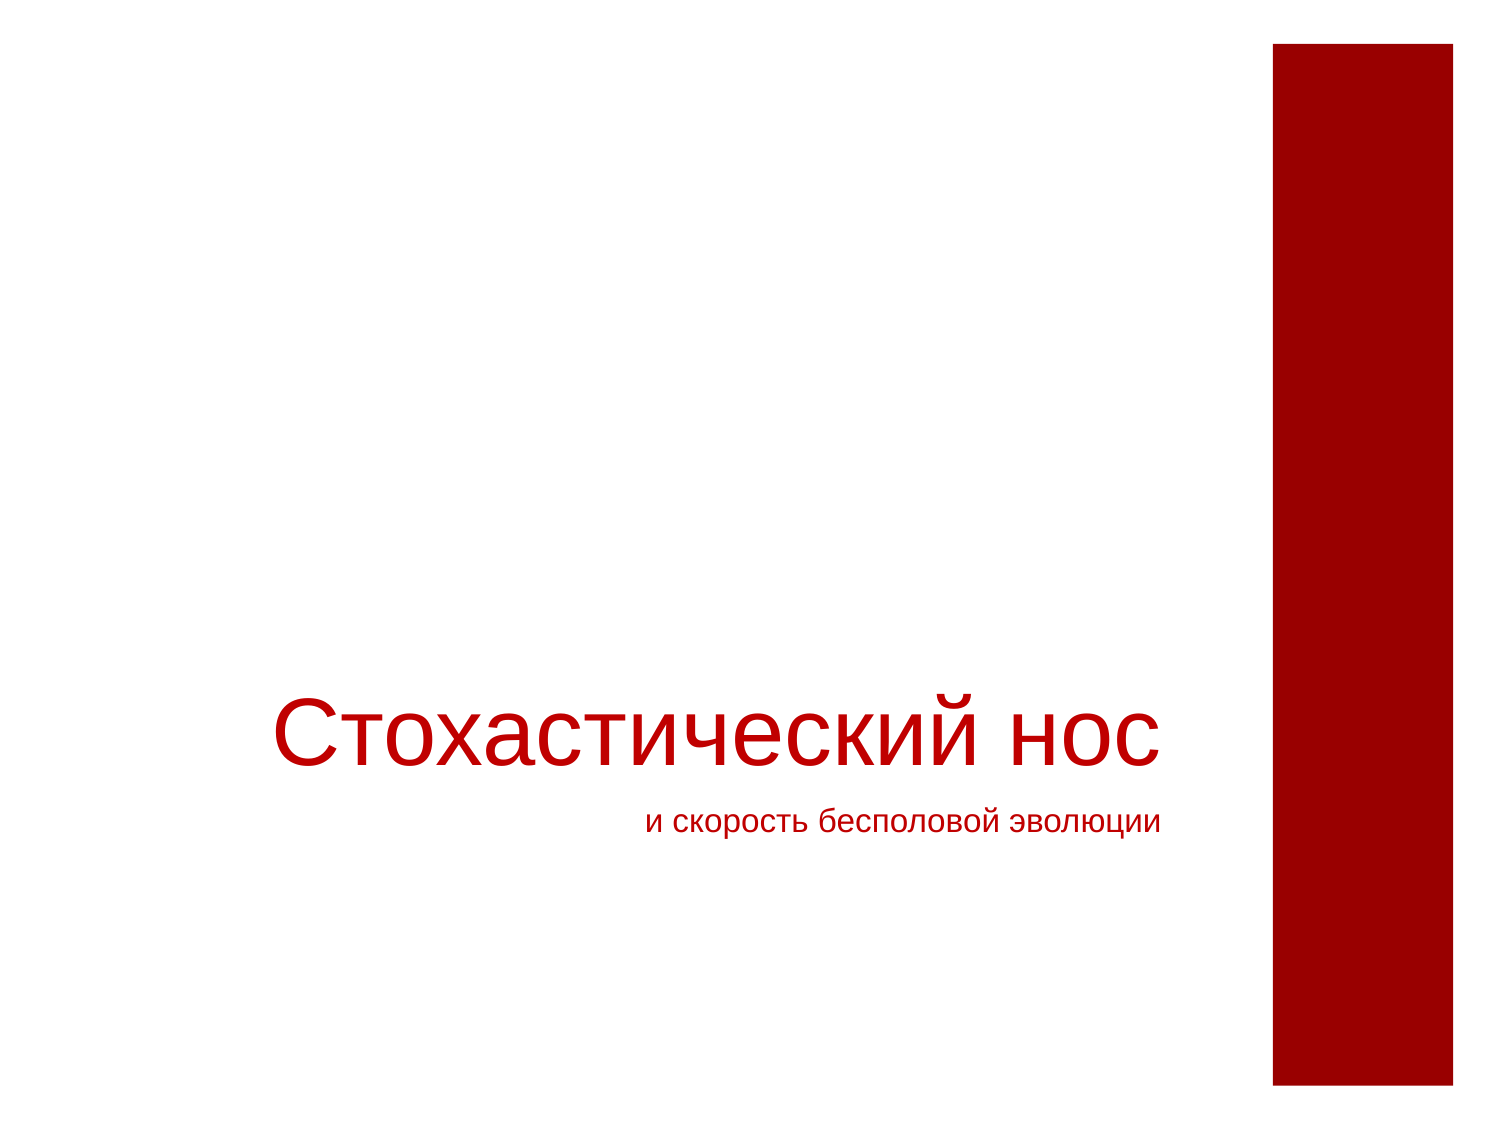

# Стохастический нос
и скорость бесполовой эволюции